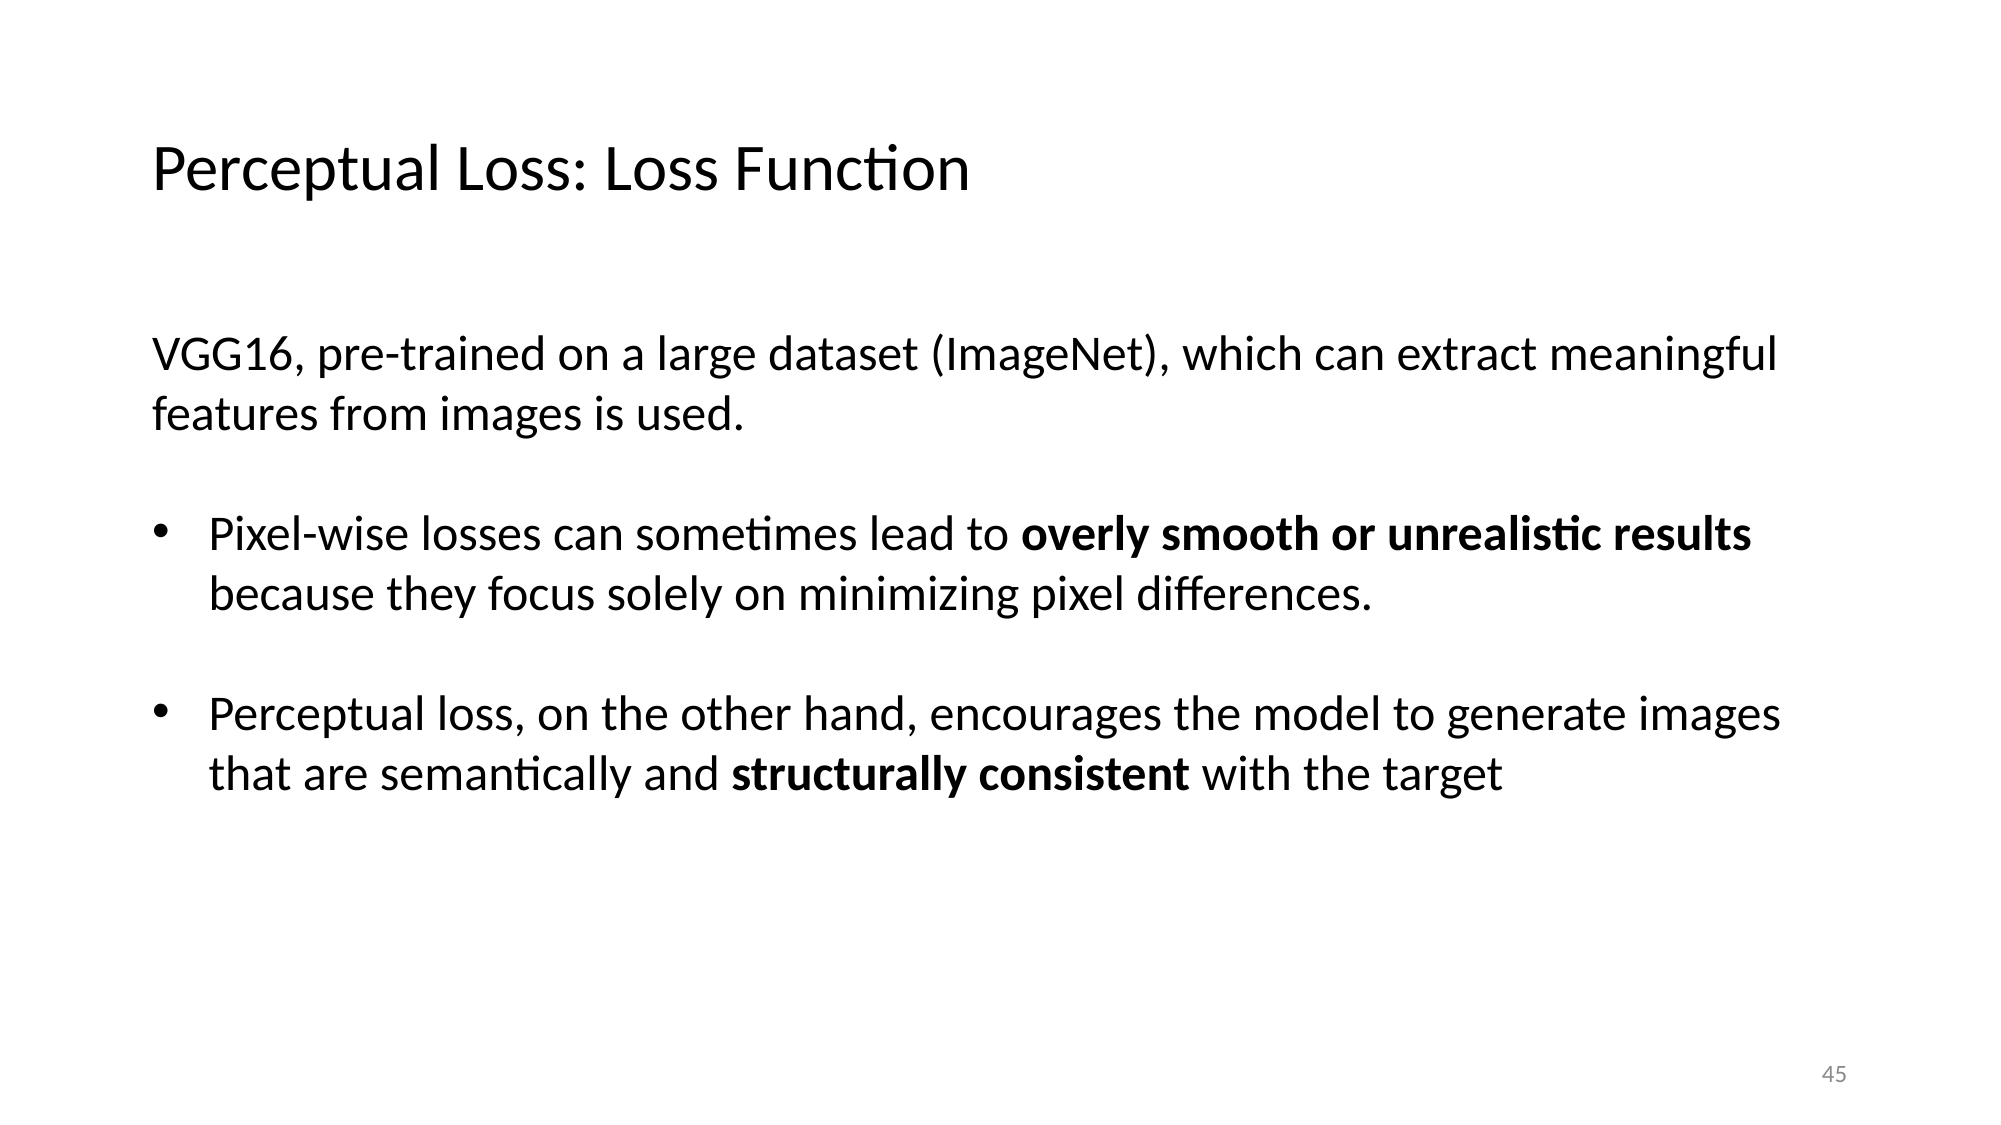

# Perceptual Loss: Loss Function
VGG16, pre-trained on a large dataset (ImageNet), which can extract meaningful features from images is used.

Pixel-wise losses can sometimes lead to overly smooth or unrealistic results because they focus solely on minimizing pixel differences.

Perceptual loss, on the other hand, encourages the model to generate images that are semantically and structurally consistent with the target

45